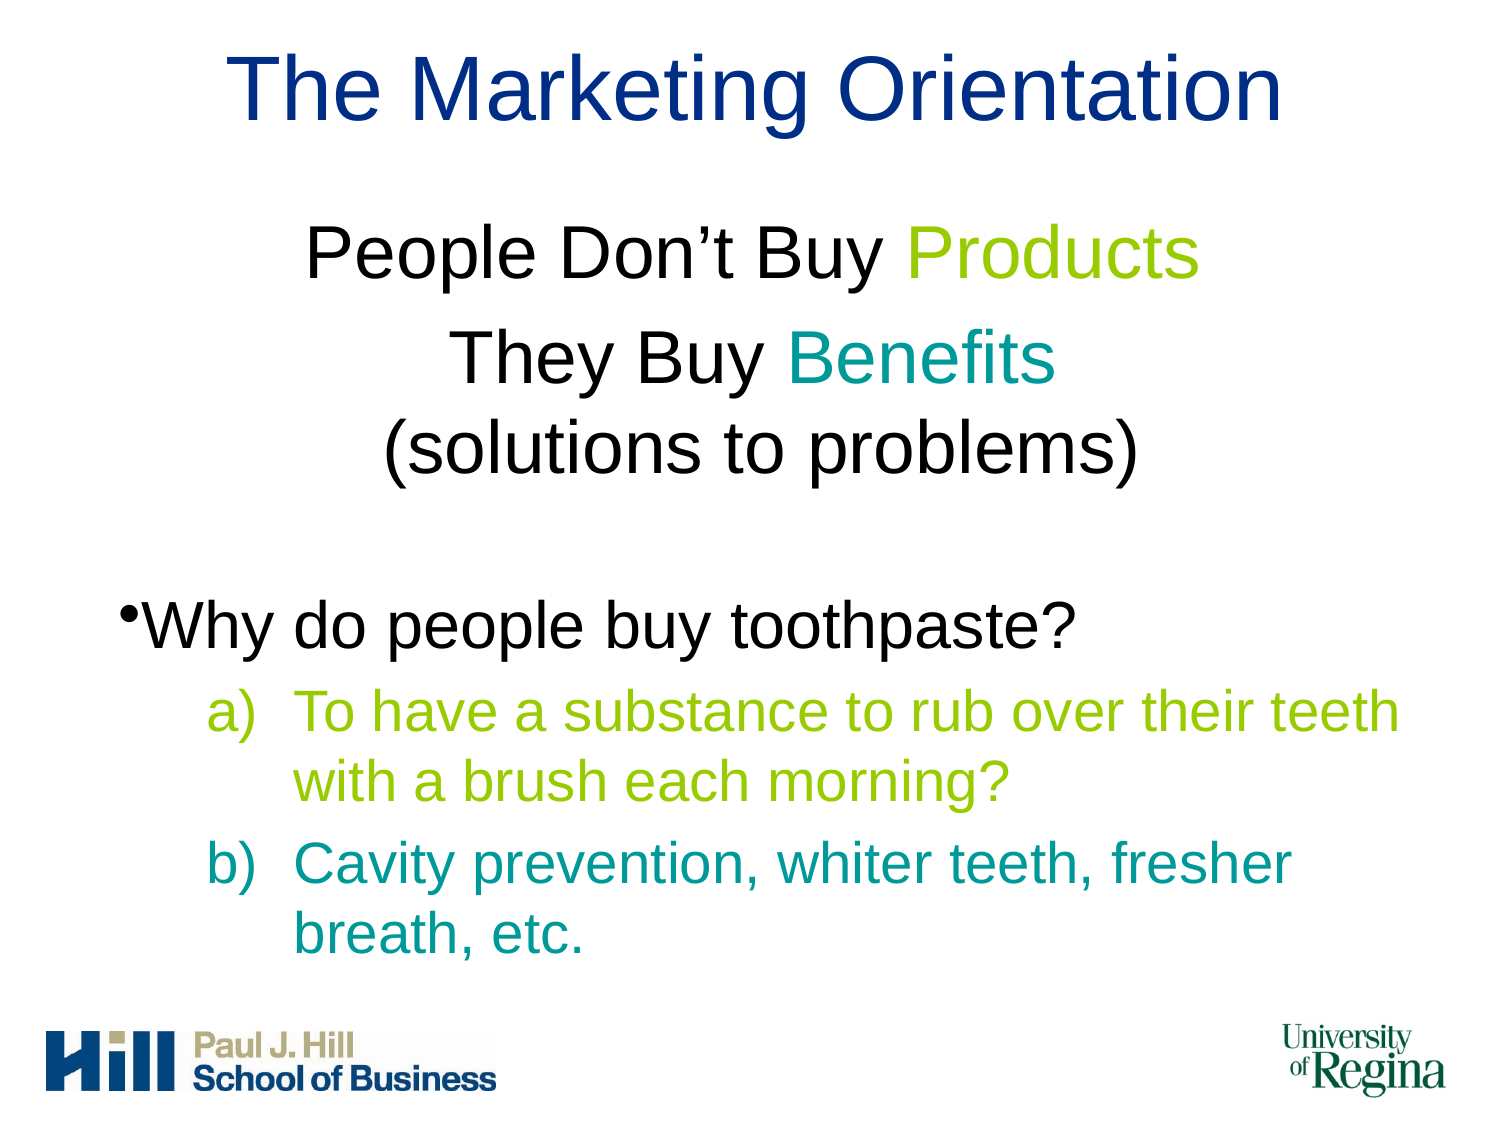

# The Marketing Orientation
People Don’t Buy Products
They Buy Benefits
(solutions to problems)

Why do people buy toothpaste?
To have a substance to rub over their teeth with a brush each morning?
Cavity prevention, whiter teeth, fresher breath, etc.